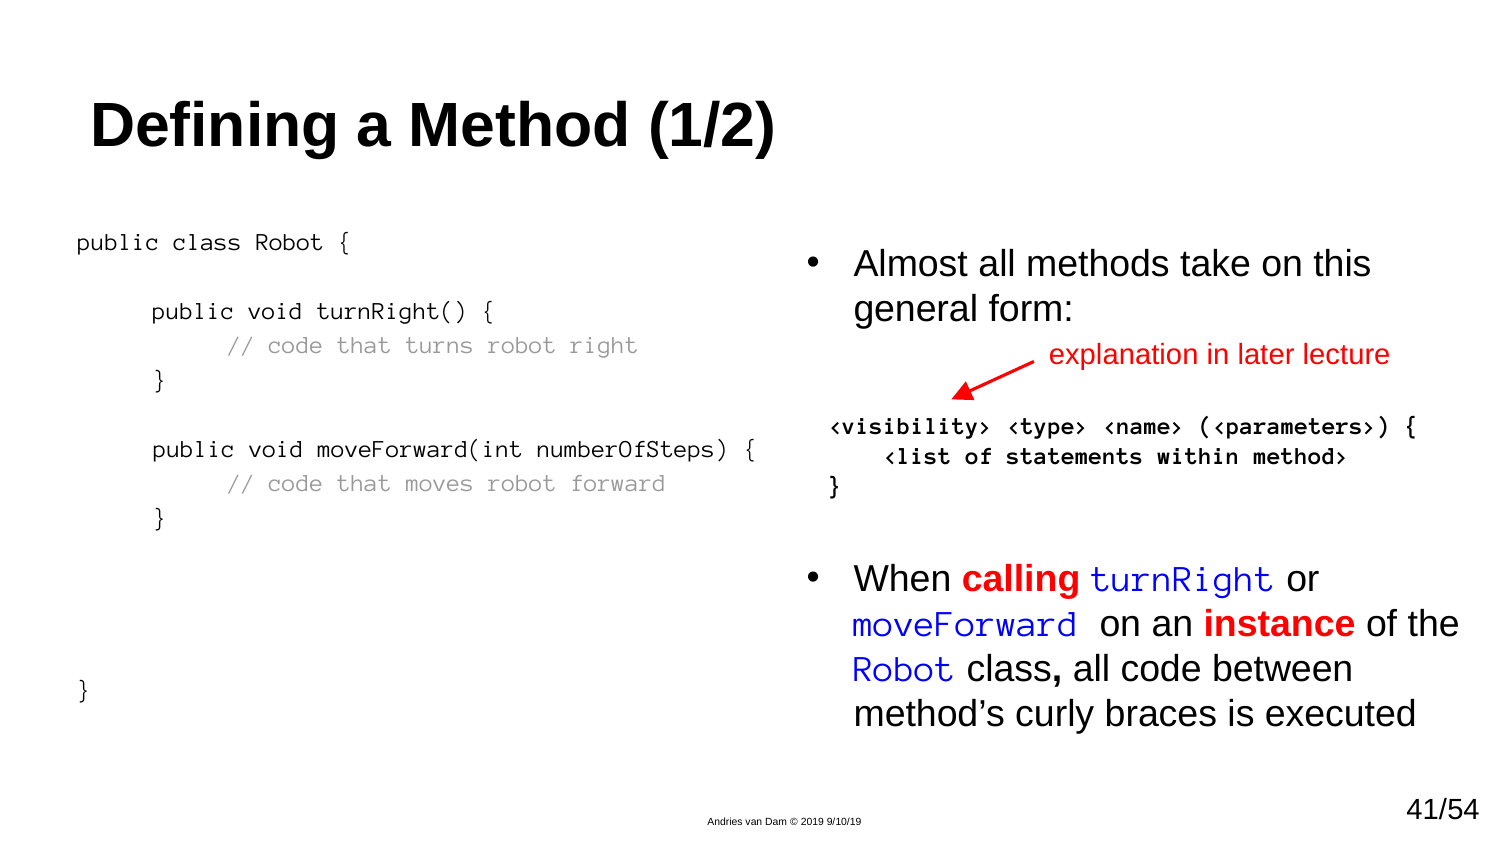

# Defining a Method (1/2)
public class Robot {

public void turnRight() {
	// code that turns robot right
}

public void moveForward(int numberOfSteps) {
	// code that moves robot forward
}

public void turnLeft()
	// our code goes here!
}
}
Almost all methods take on this general form:

When calling turnRight or moveForward on an instance of the Robot class, all code between method’s curly braces is executed
explanation in later lecture
<visibility> <type> <name> (<parameters>) {
    <list of statements within method>
}